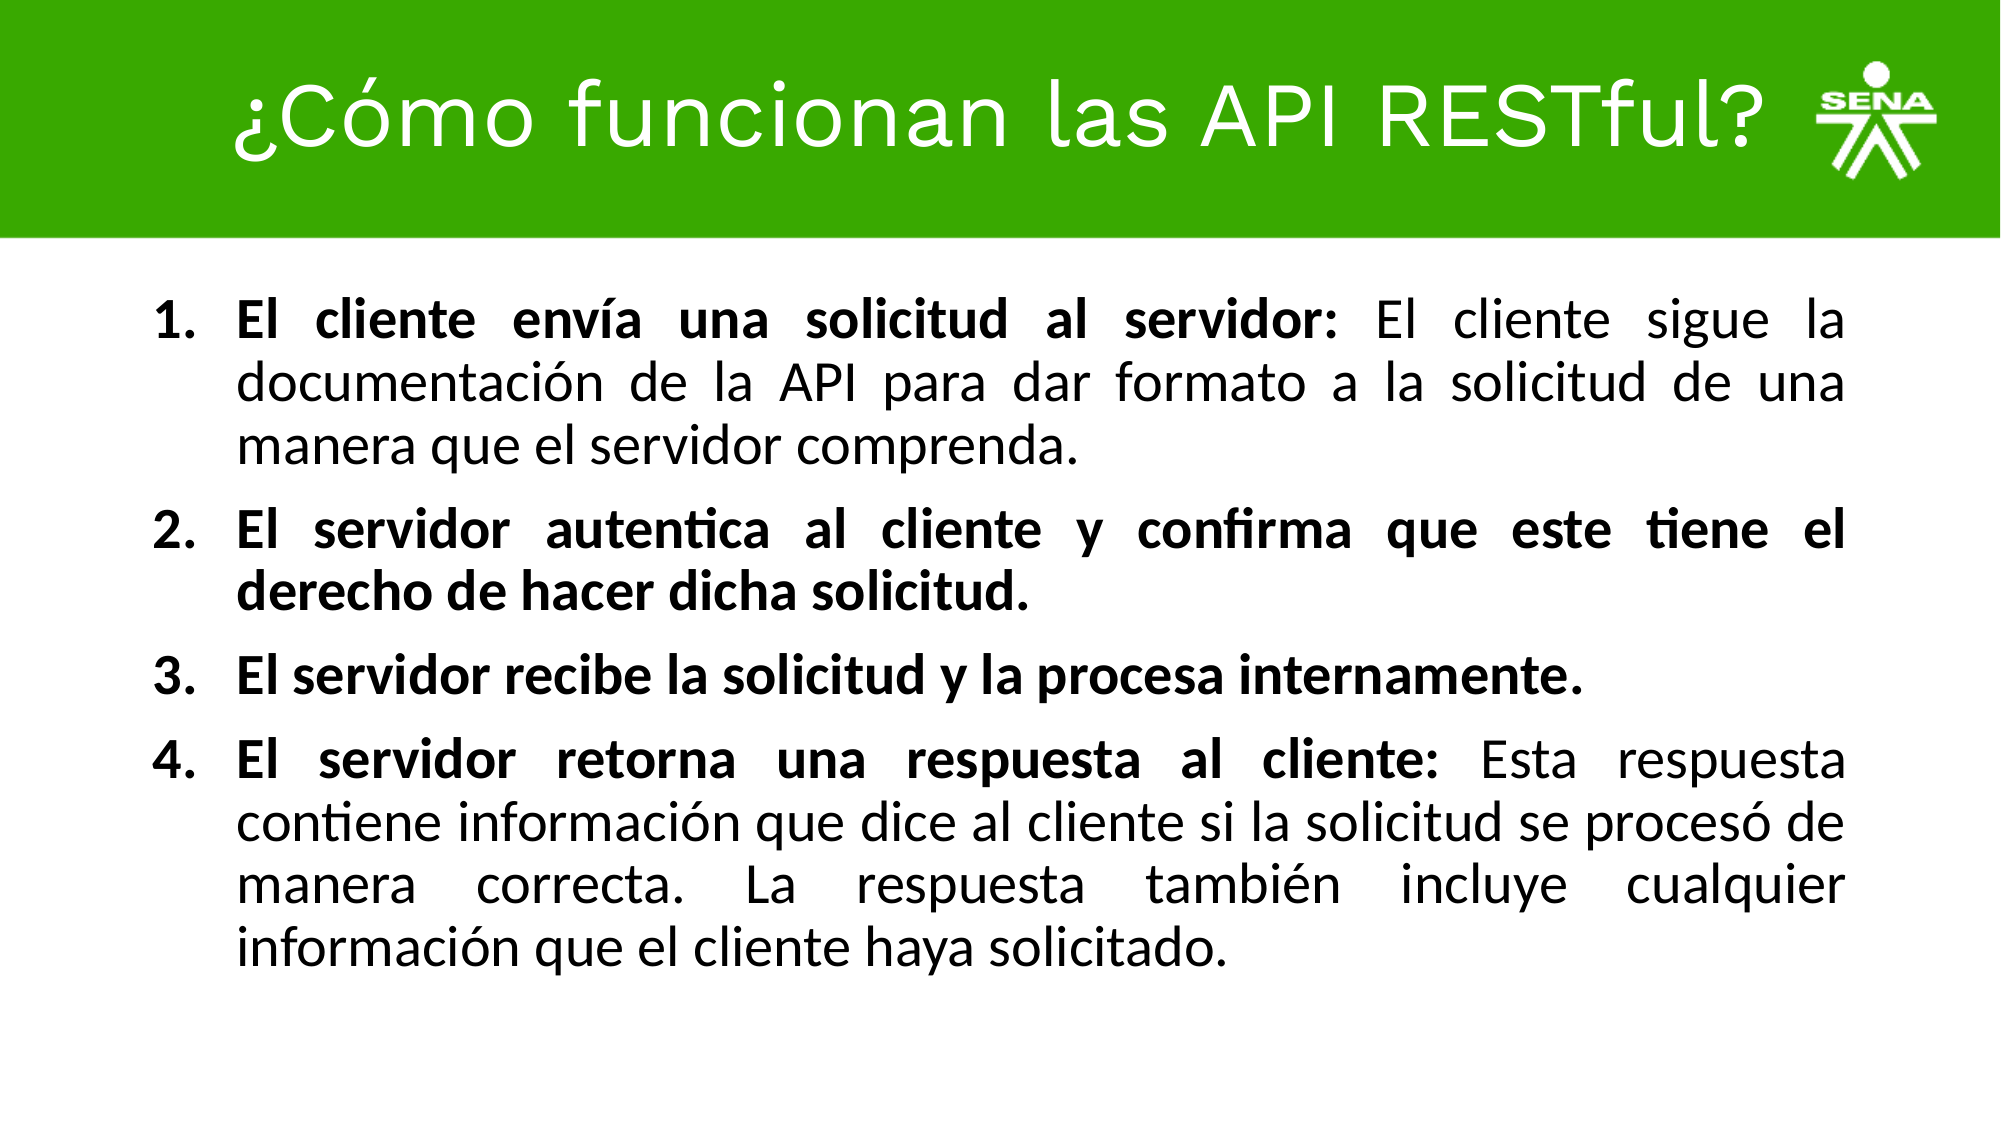

# ¿Cómo funcionan las API RESTful?
El cliente envía una solicitud al servidor: El cliente sigue la documentación de la API para dar formato a la solicitud de una manera que el servidor comprenda.
El servidor autentica al cliente y confirma que este tiene el derecho de hacer dicha solicitud.
El servidor recibe la solicitud y la procesa internamente.
El servidor retorna una respuesta al cliente: Esta respuesta contiene información que dice al cliente si la solicitud se procesó de manera correcta. La respuesta también incluye cualquier información que el cliente haya solicitado.